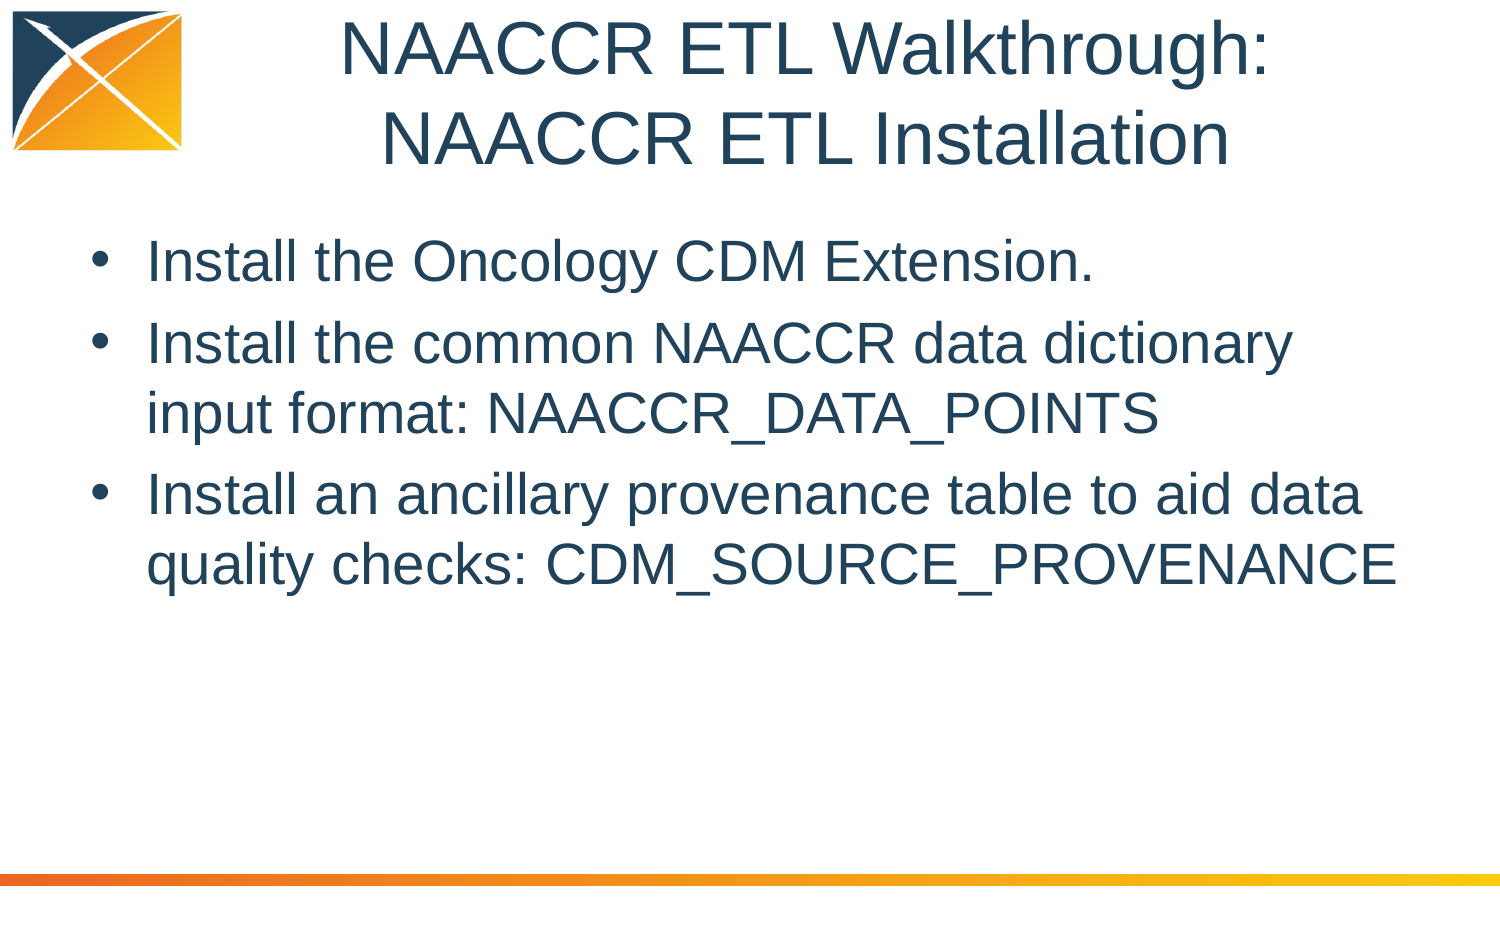

# NAACCR ETL Walkthrough:
NAACCR ETL Installation
Install the Oncology CDM Extension.
Install the common NAACCR data dictionary input format: NAACCR_DATA_POINTS
Install an ancillary provenance table to aid data quality checks: CDM_SOURCE_PROVENANCE